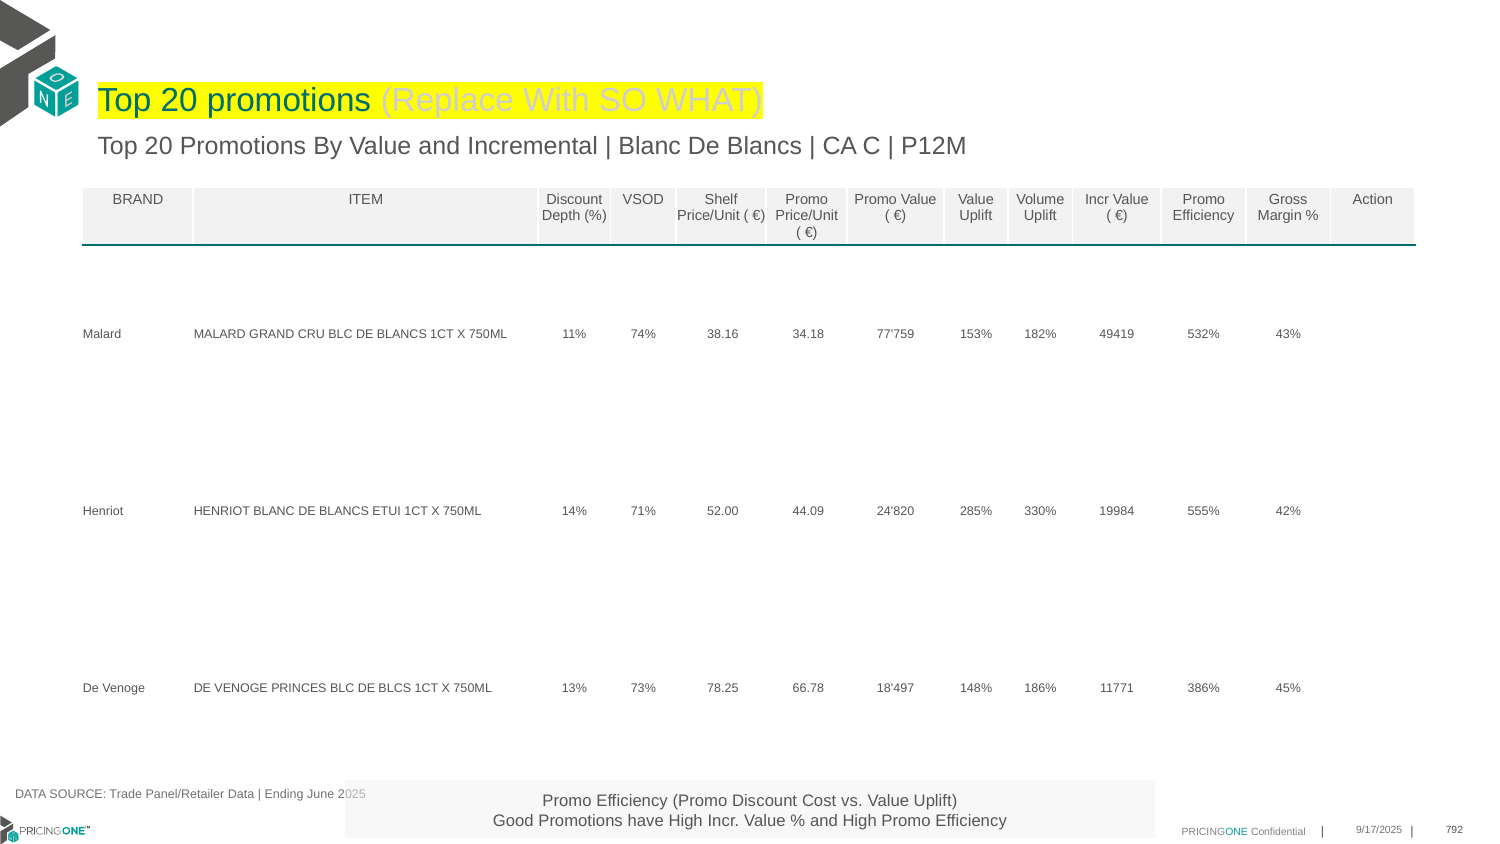

# Top 20 promotions (Replace With SO WHAT)
Top 20 Promotions By Value and Incremental | Blanc De Blancs | CA C | P12M
| BRAND | ITEM | Discount Depth (%) | VSOD | Shelf Price/Unit ( €) | Promo Price/Unit ( €) | Promo Value ( €) | Value Uplift | Volume Uplift | Incr Value ( €) | Promo Efficiency | Gross Margin % | Action |
| --- | --- | --- | --- | --- | --- | --- | --- | --- | --- | --- | --- | --- |
| Malard | MALARD GRAND CRU BLC DE BLANCS 1CT X 750ML | 11% | 74% | 38.16 | 34.18 | 77'759 | 153% | 182% | 49419 | 532% | 43% |  |
| Henriot | HENRIOT BLANC DE BLANCS ETUI 1CT X 750ML | 14% | 71% | 52.00 | 44.09 | 24'820 | 285% | 330% | 19984 | 555% | 42% |  |
| De Venoge | DE VENOGE PRINCES BLC DE BLCS 1CT X 750ML | 13% | 73% | 78.25 | 66.78 | 18'497 | 148% | 186% | 11771 | 386% | 45% |  |
DATA SOURCE: Trade Panel/Retailer Data | Ending June 2025
Promo Efficiency (Promo Discount Cost vs. Value Uplift)
Good Promotions have High Incr. Value % and High Promo Efficiency

9/17/2025
792